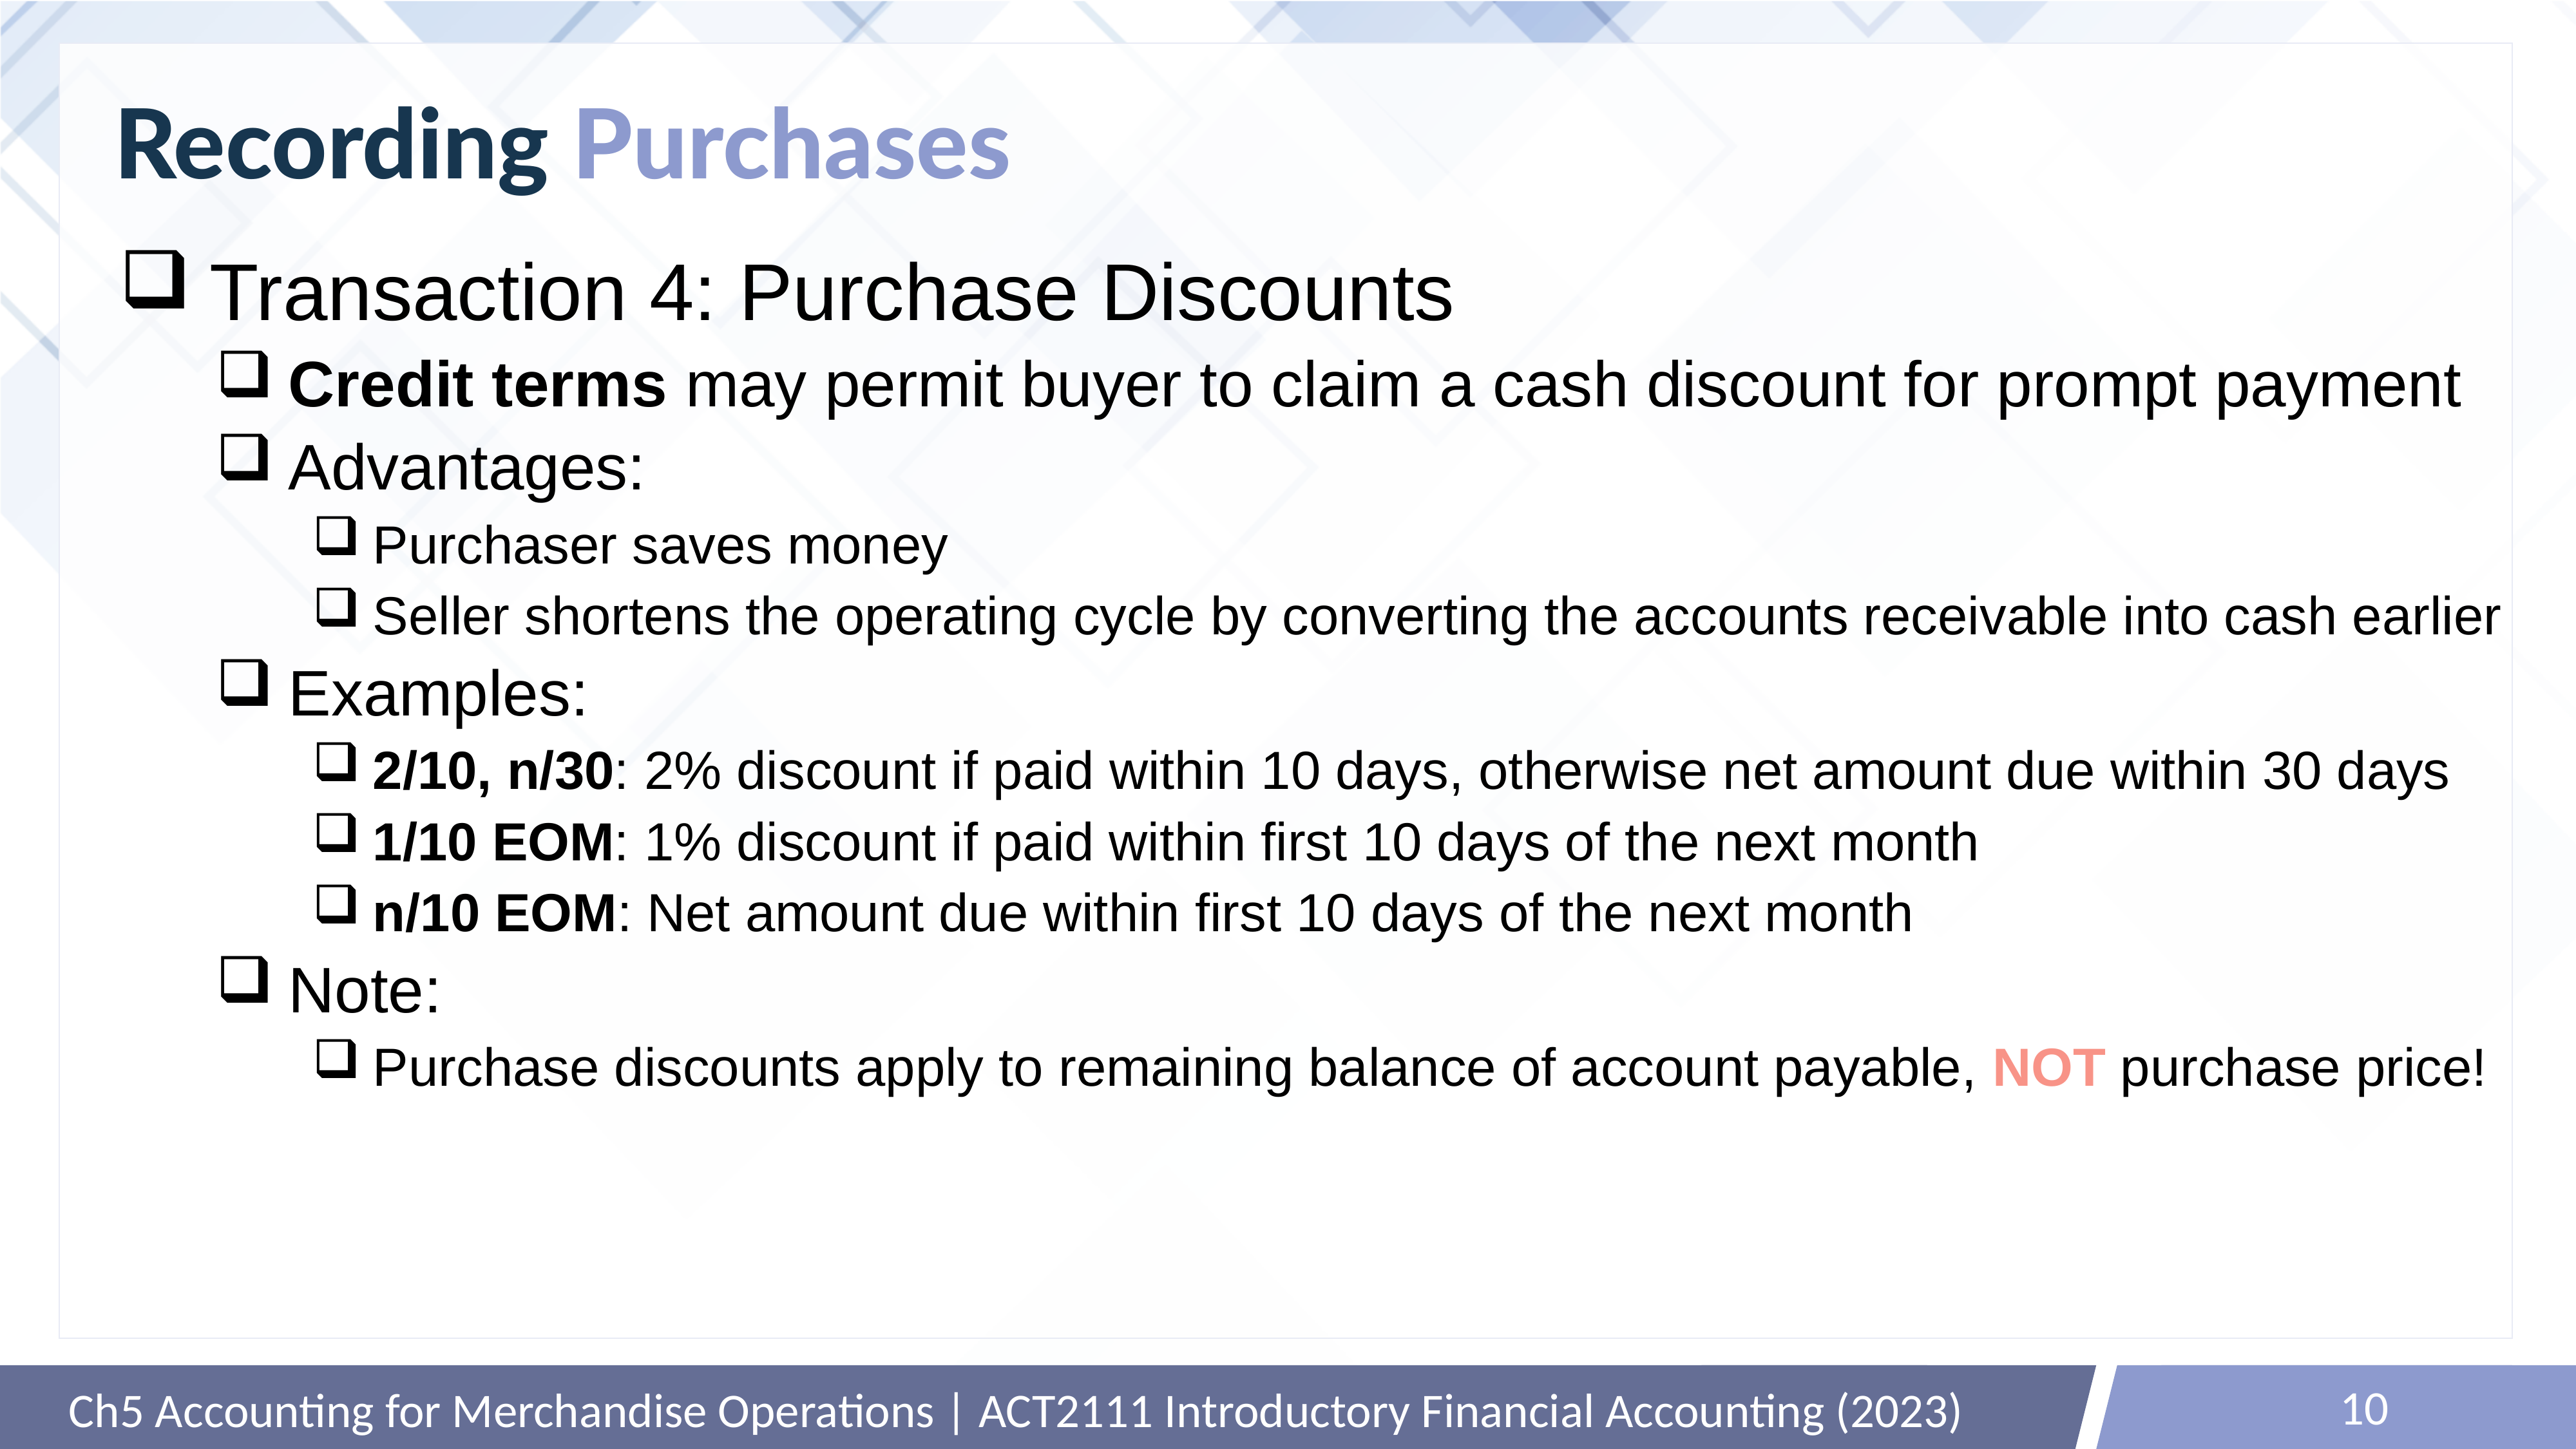

# Recording Purchases
Transaction 4: Purchase Discounts
Credit terms may permit buyer to claim a cash discount for prompt payment
Advantages:
Purchaser saves money
Seller shortens the operating cycle by converting the accounts receivable into cash earlier
Examples:
2/10, n/30: 2% discount if paid within 10 days, otherwise net amount due within 30 days
1/10 EOM: 1% discount if paid within first 10 days of the next month
n/10 EOM: Net amount due within first 10 days of the next month
Note:
Purchase discounts apply to remaining balance of account payable, NOT purchase price!

10
Ch5 Accounting for Merchandise Operations | ACT2111 Introductory Financial Accounting (2023)